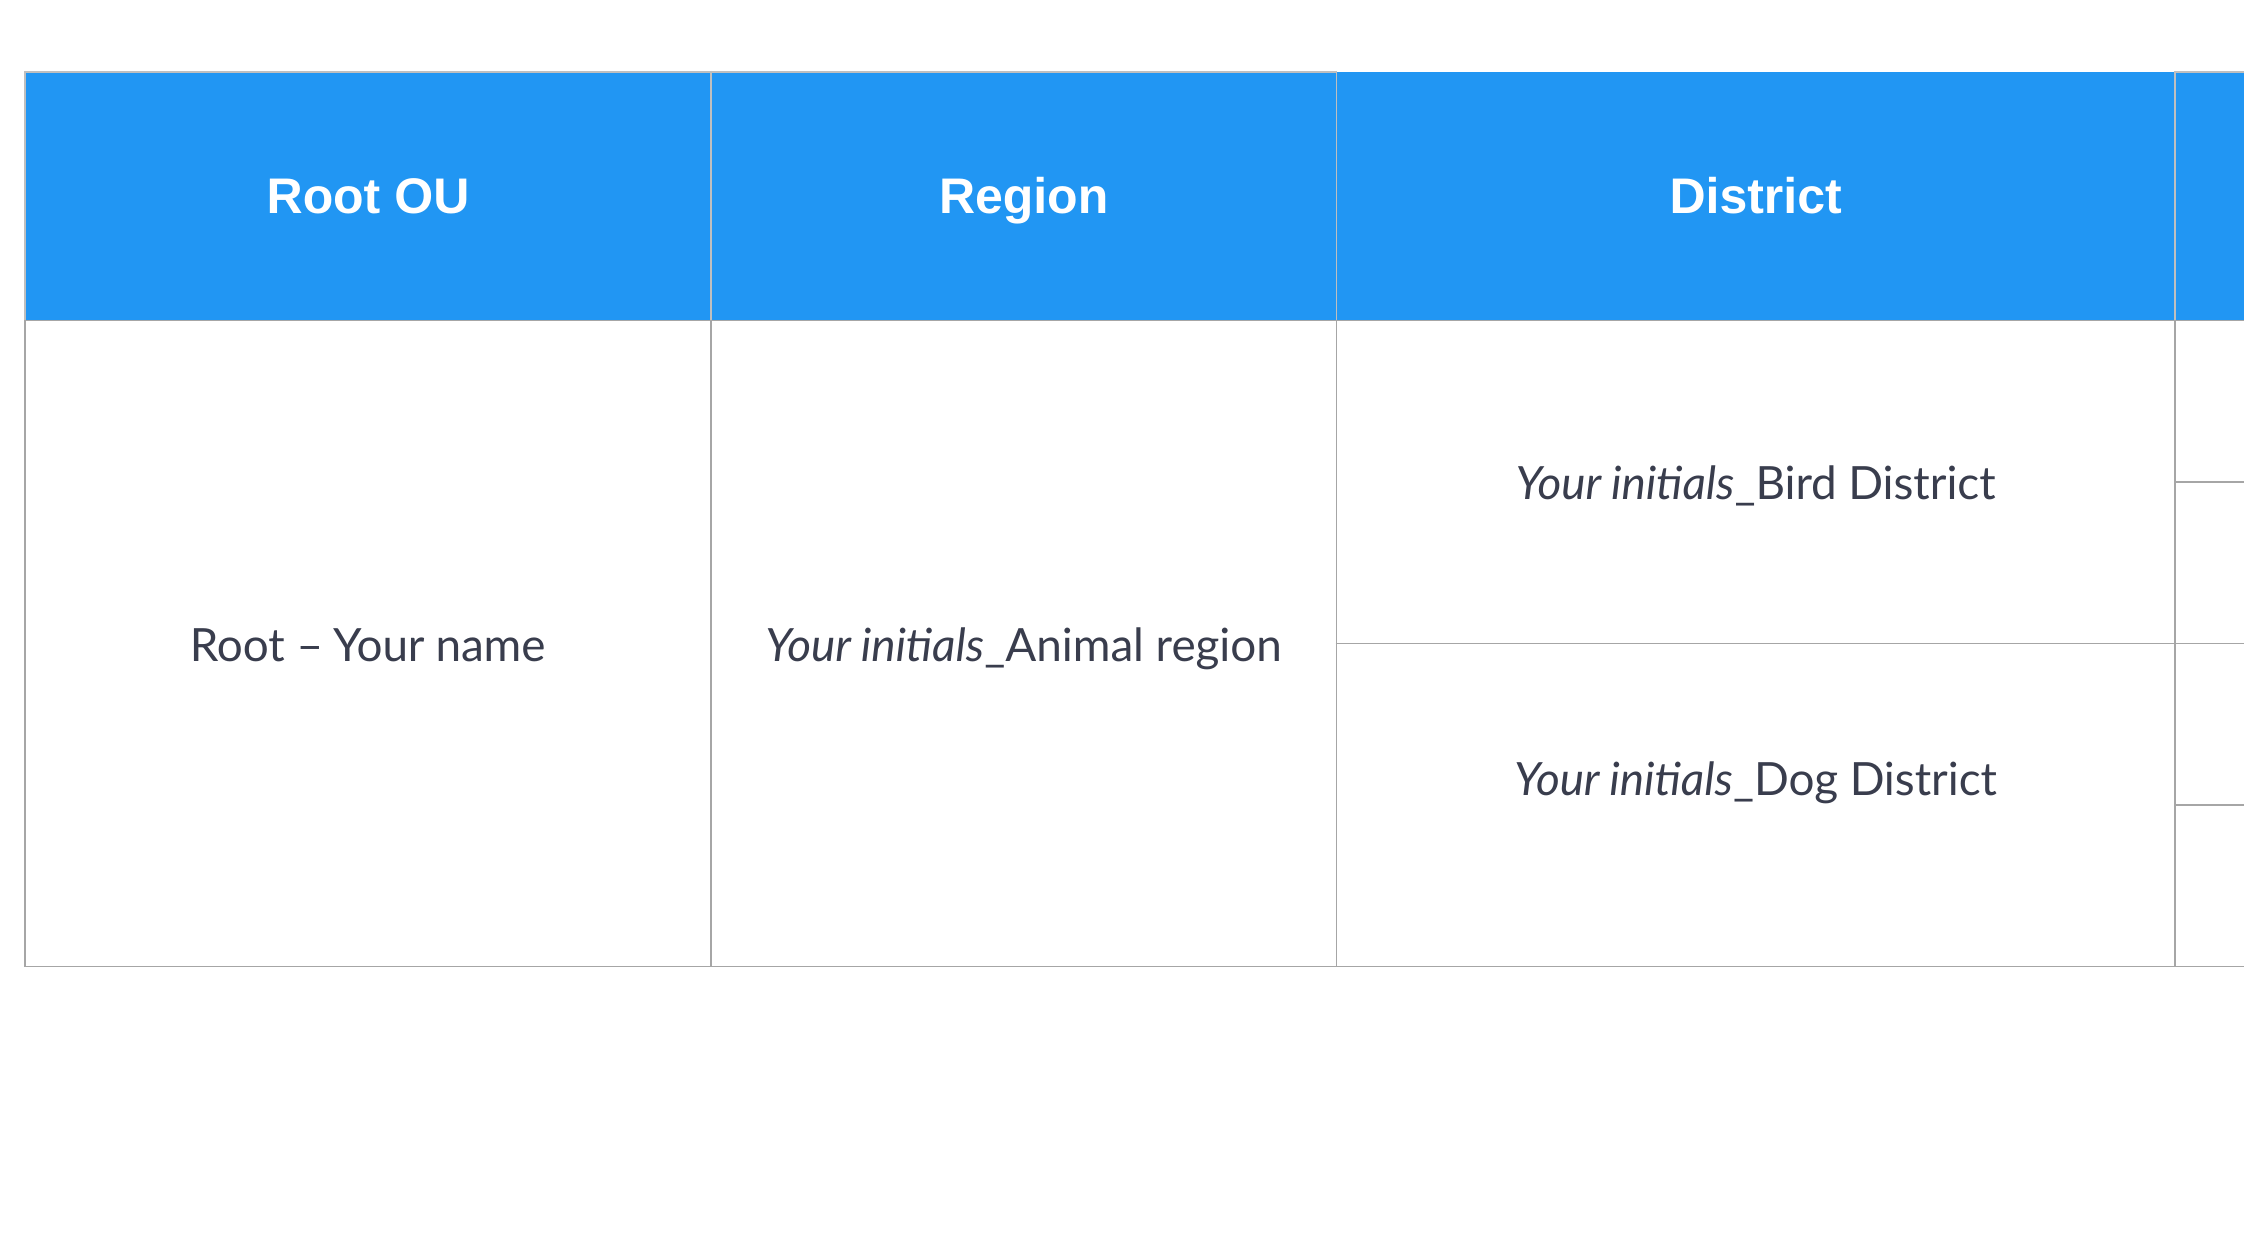

| Root OU | Region | District | Facility |
| --- | --- | --- | --- |
| Root – Your name | Your initials\_Animal region | Your initials\_Bird District | Your initials\_Ostrich Health Center |
|  |  |  | Your initials\_Peacock Private Hospital |
|  |  | Your initials\_Dog District | Your initials\_Bulldog Health Center |
|  |  |  | Your initials\_Dalmatian Private Hospital |